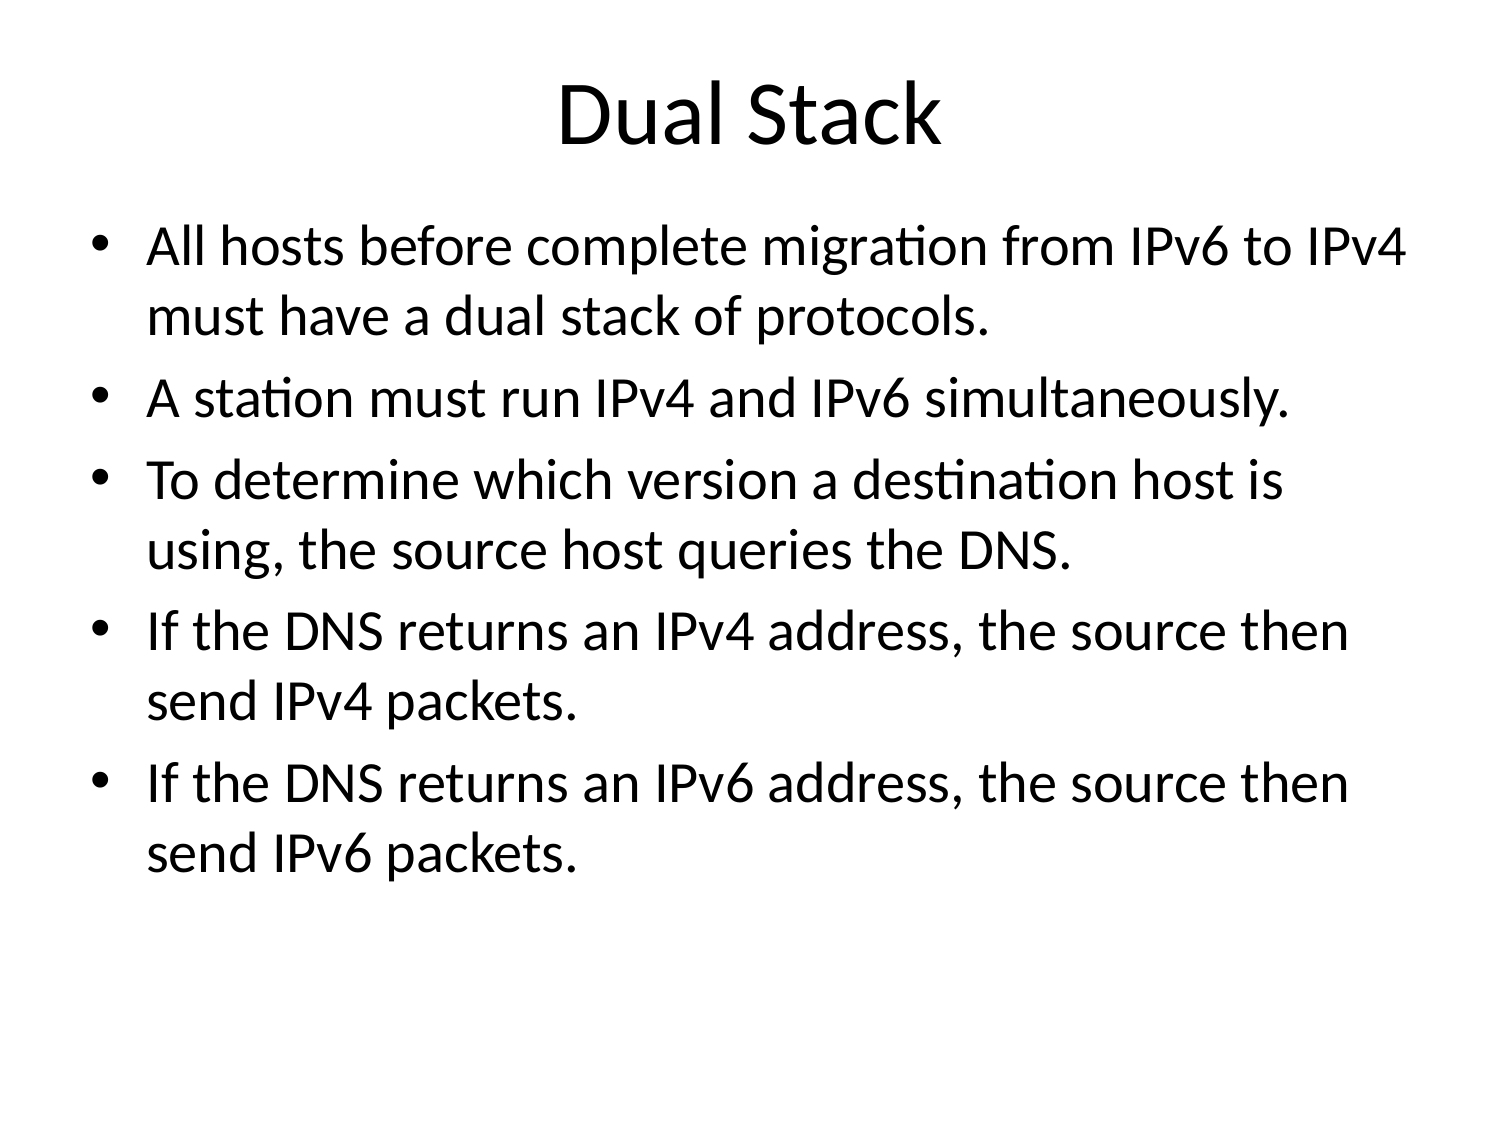

# Dual Stack
All hosts before complete migration from IPv6 to IPv4 must have a dual stack of protocols.
A station must run IPv4 and IPv6 simultaneously.
To determine which version a destination host is using, the source host queries the DNS.
If the DNS returns an IPv4 address, the source then send IPv4 packets.
If the DNS returns an IPv6 address, the source then send IPv6 packets.